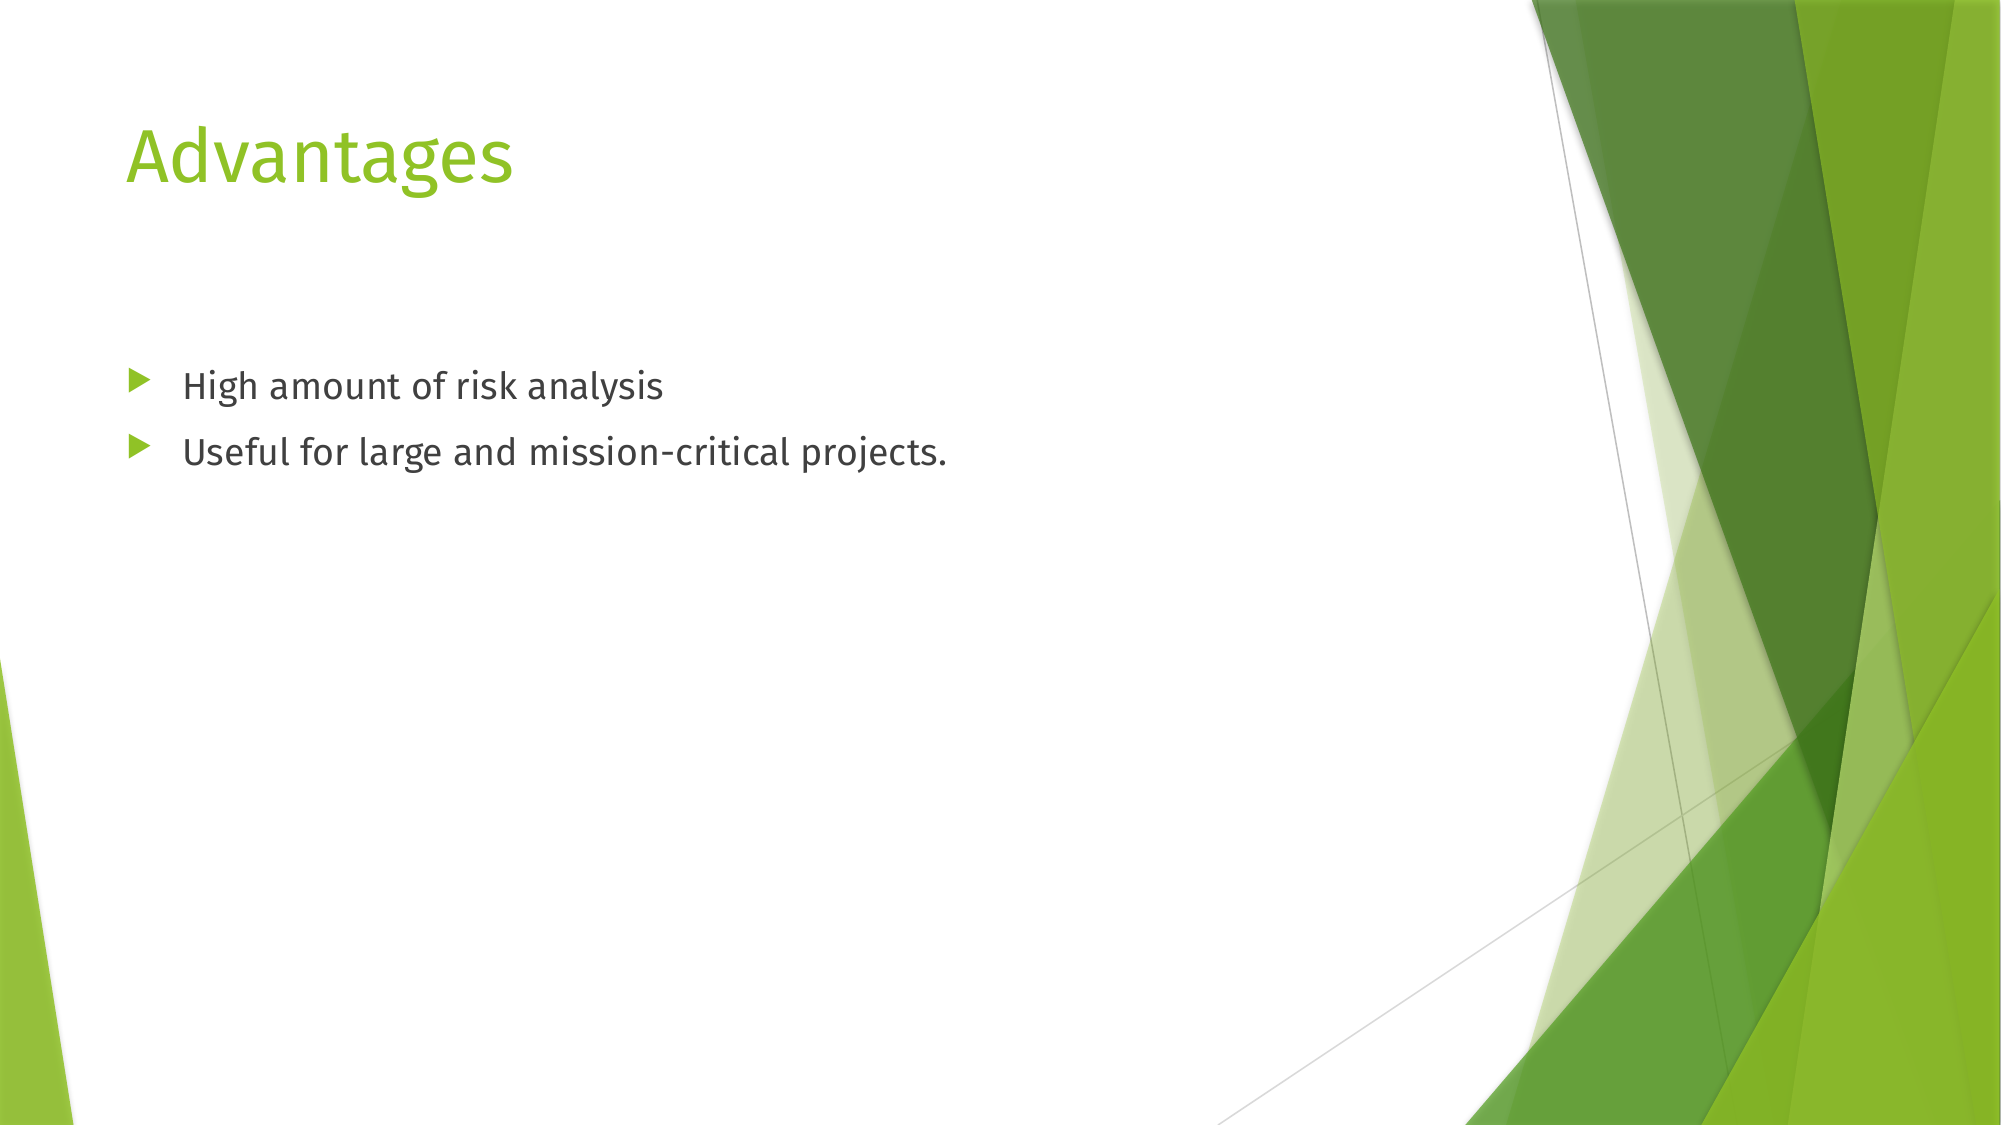

# Advantages
High amount of risk analysis
Useful for large and mission-critical projects.